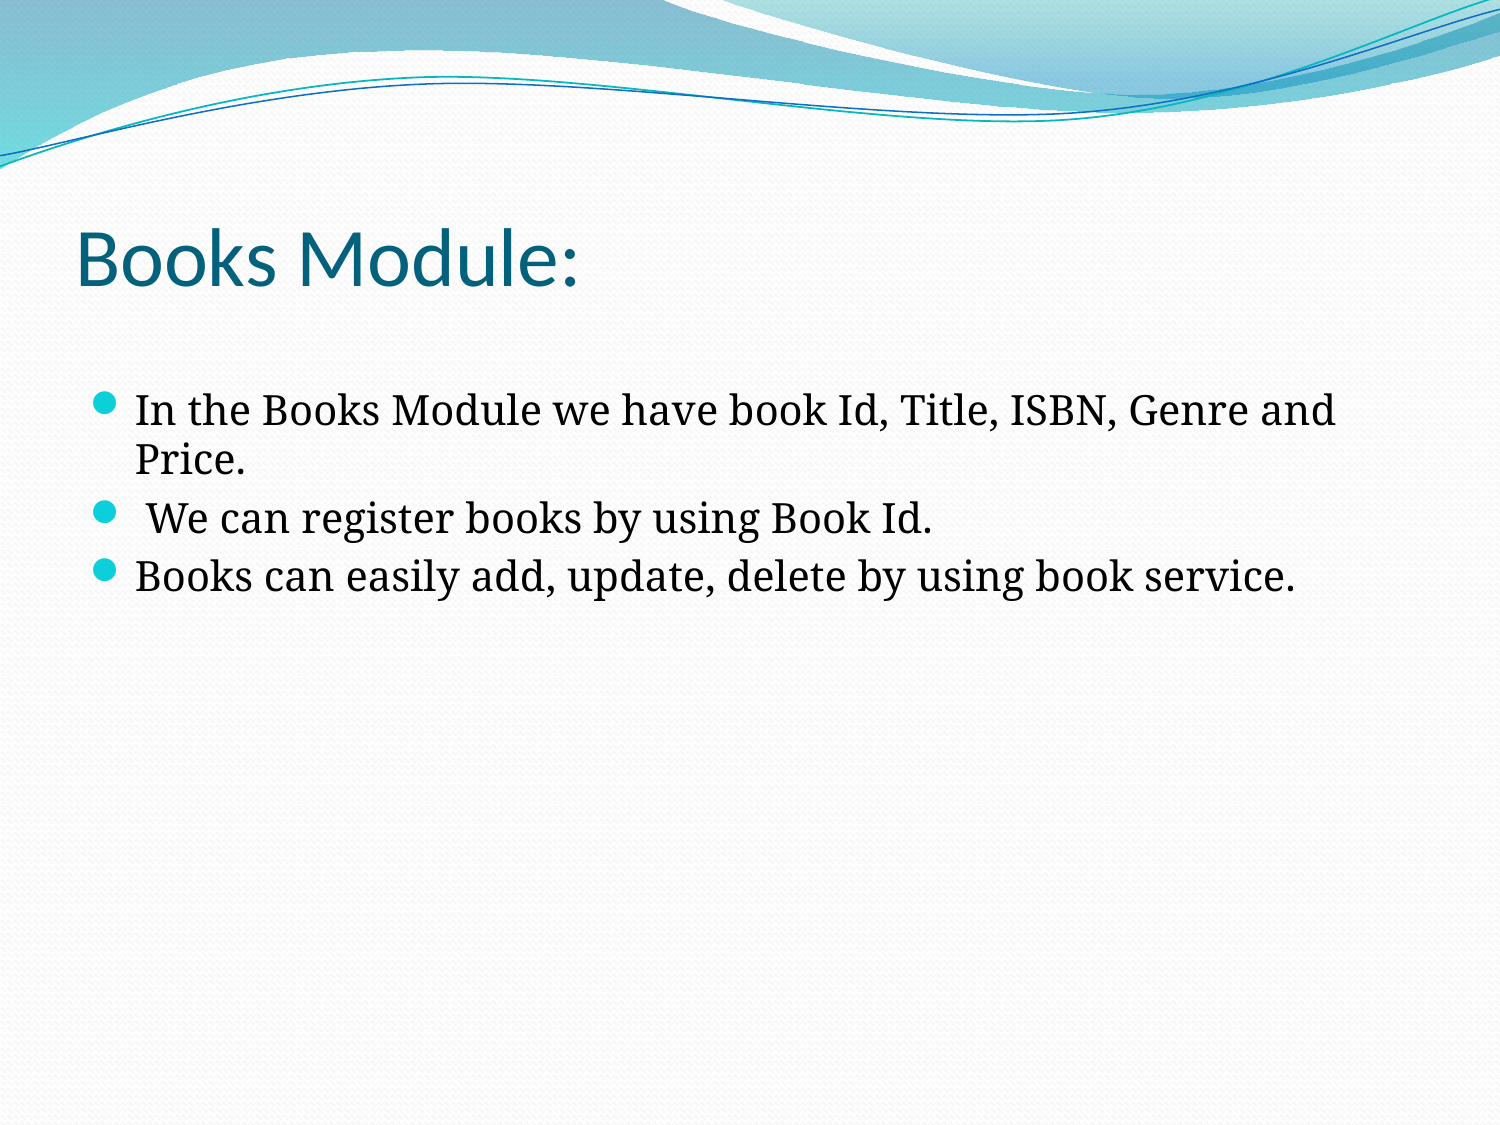

# Books Module:

In the Books Module we have book Id, Title, ISBN, Genre and Price.
 We can register books by using Book Id.
Books can easily add, update, delete by using book service.